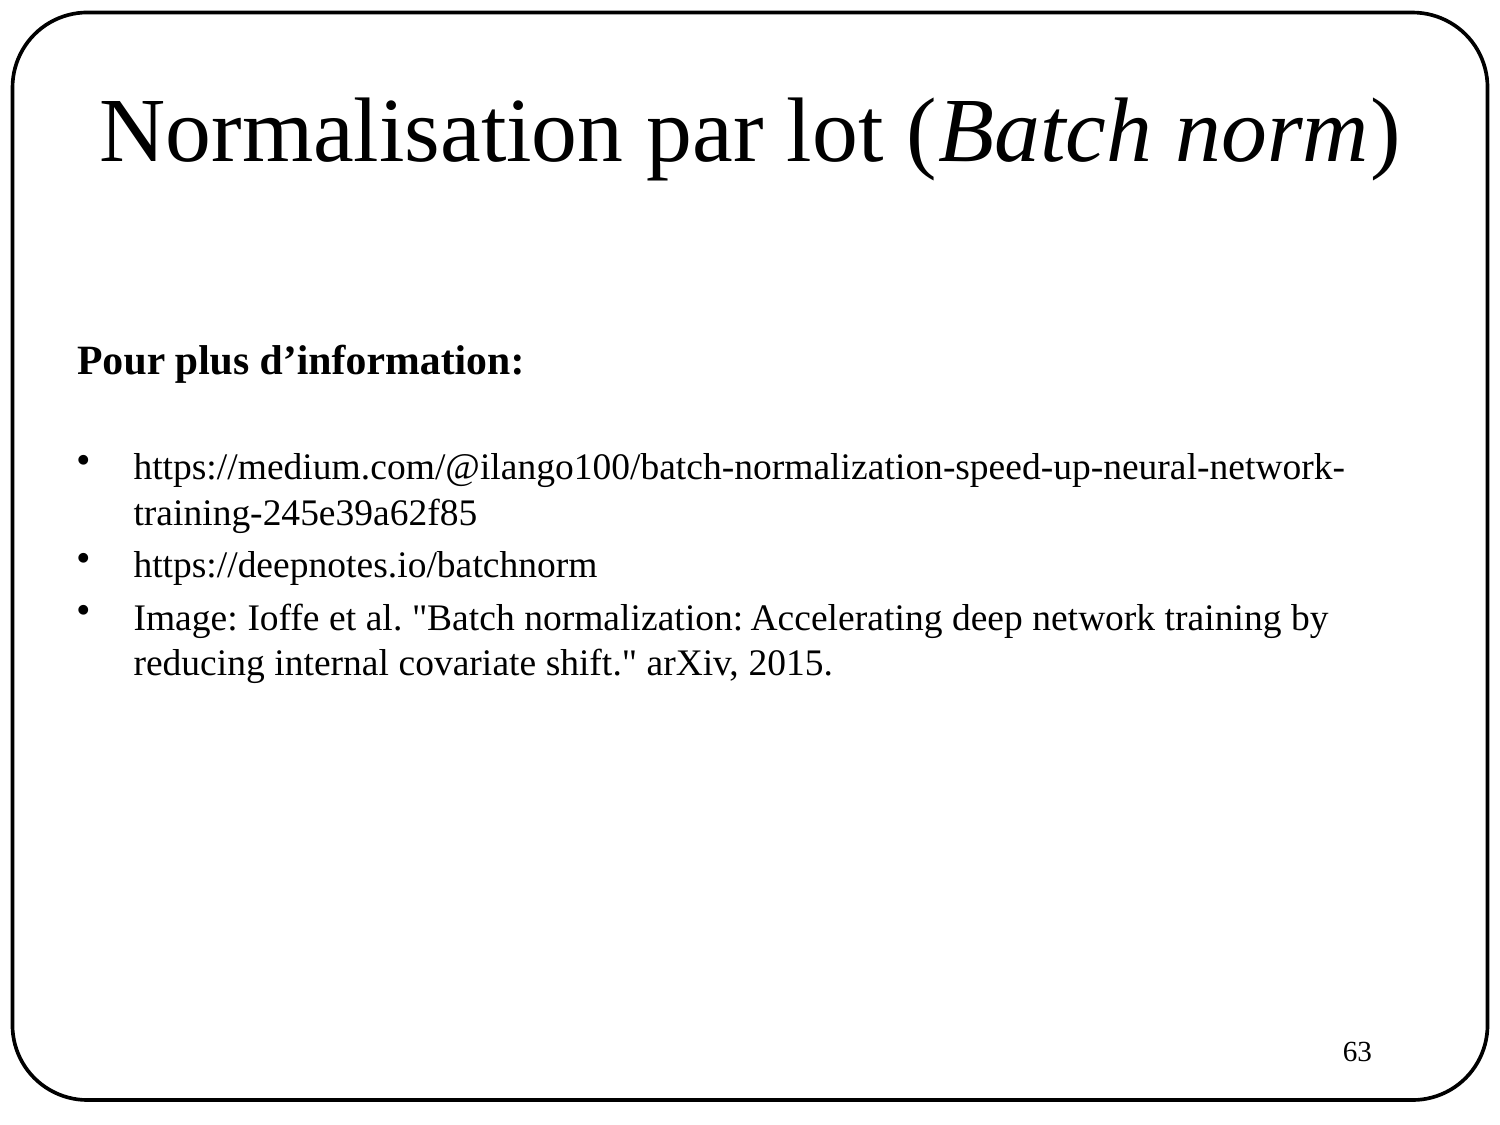

# Normalisation par lot (Batch norm)
Pour plus d’information:

https://medium.com/@ilango100/batch-normalization-speed-up-neural-network-training-245e39a62f85
https://deepnotes.io/batchnorm
Image: Ioffe et al. "Batch normalization: Accelerating deep network training by reducing internal covariate shift." arXiv, 2015.

63